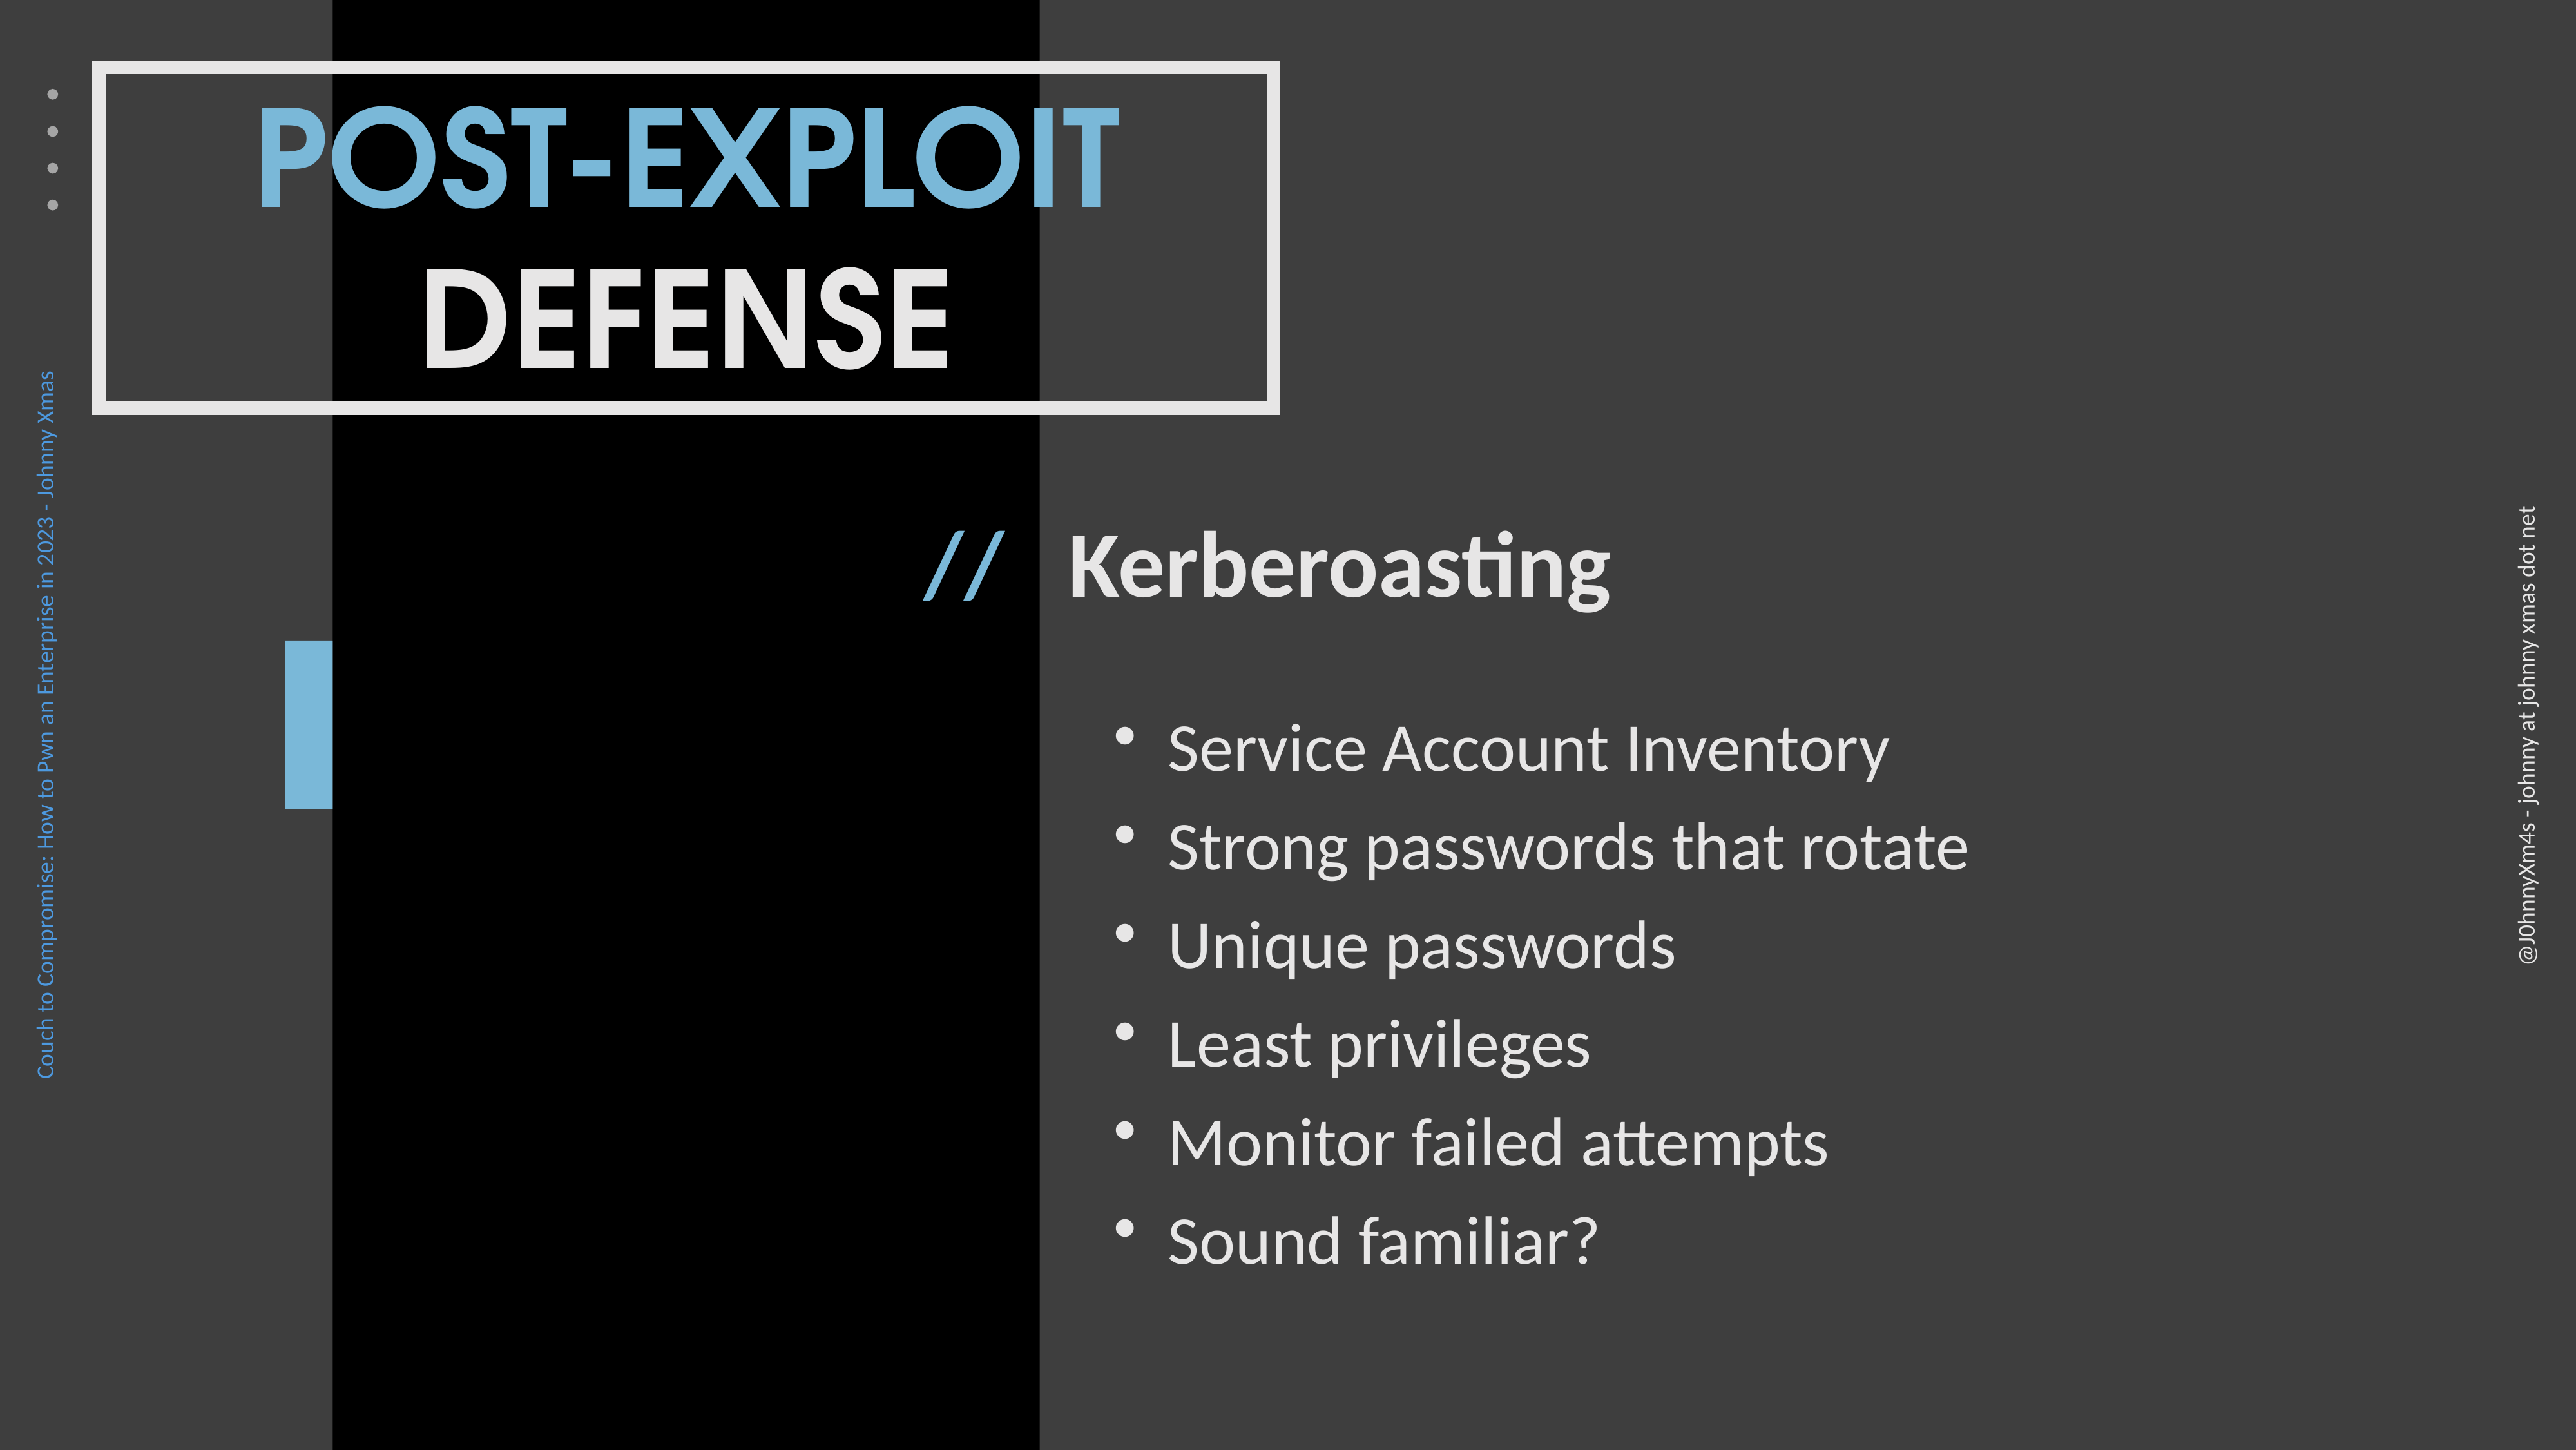

POST-EXPLOIT
DEFENSE
//   Kerberoasting

Service Account Inventory
Strong passwords that rotate
Unique passwords
Least privileges
Monitor failed attempts
Sound familiar?
40